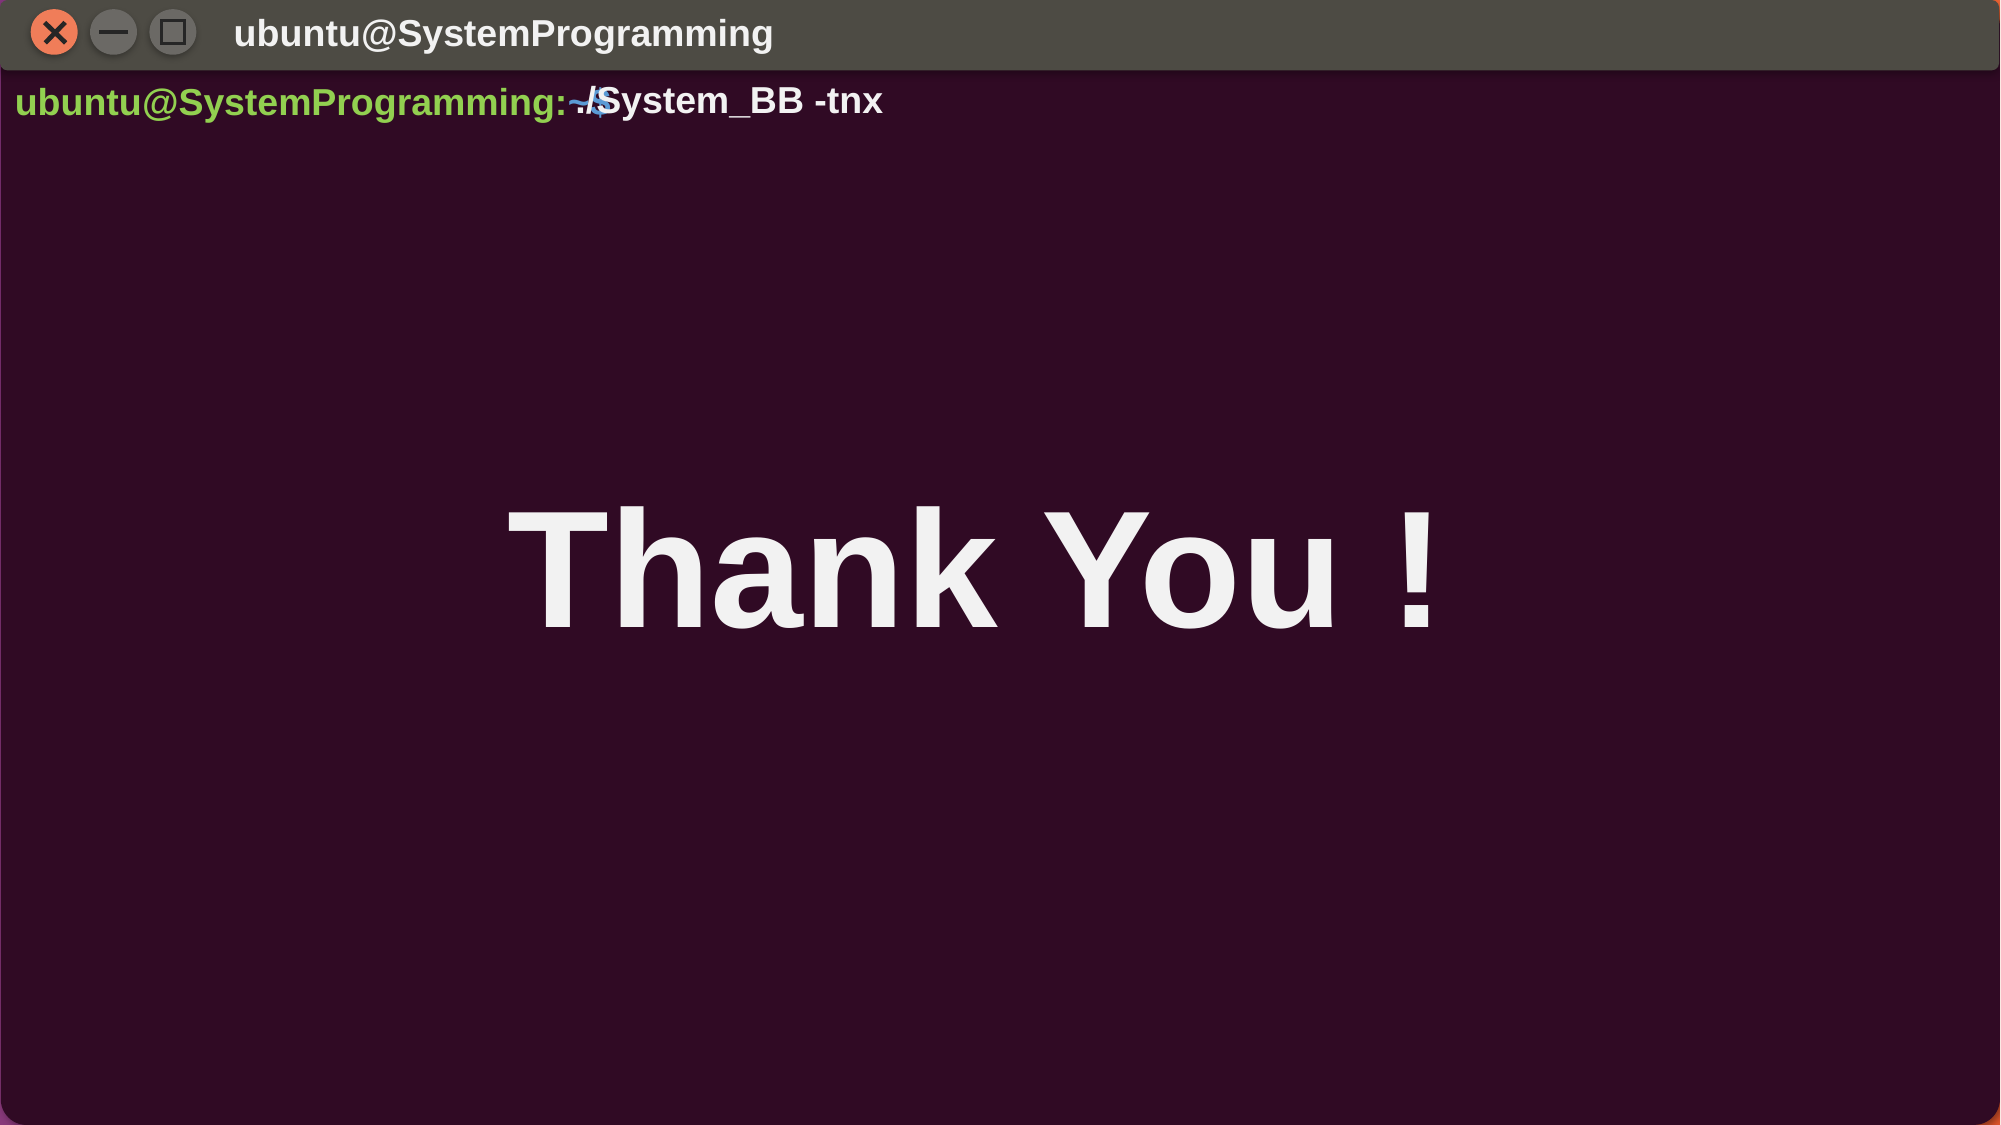

ubuntu@SystemProgramming
./System_BB -tnx
ubuntu@SystemProgramming:~$
Thank You !